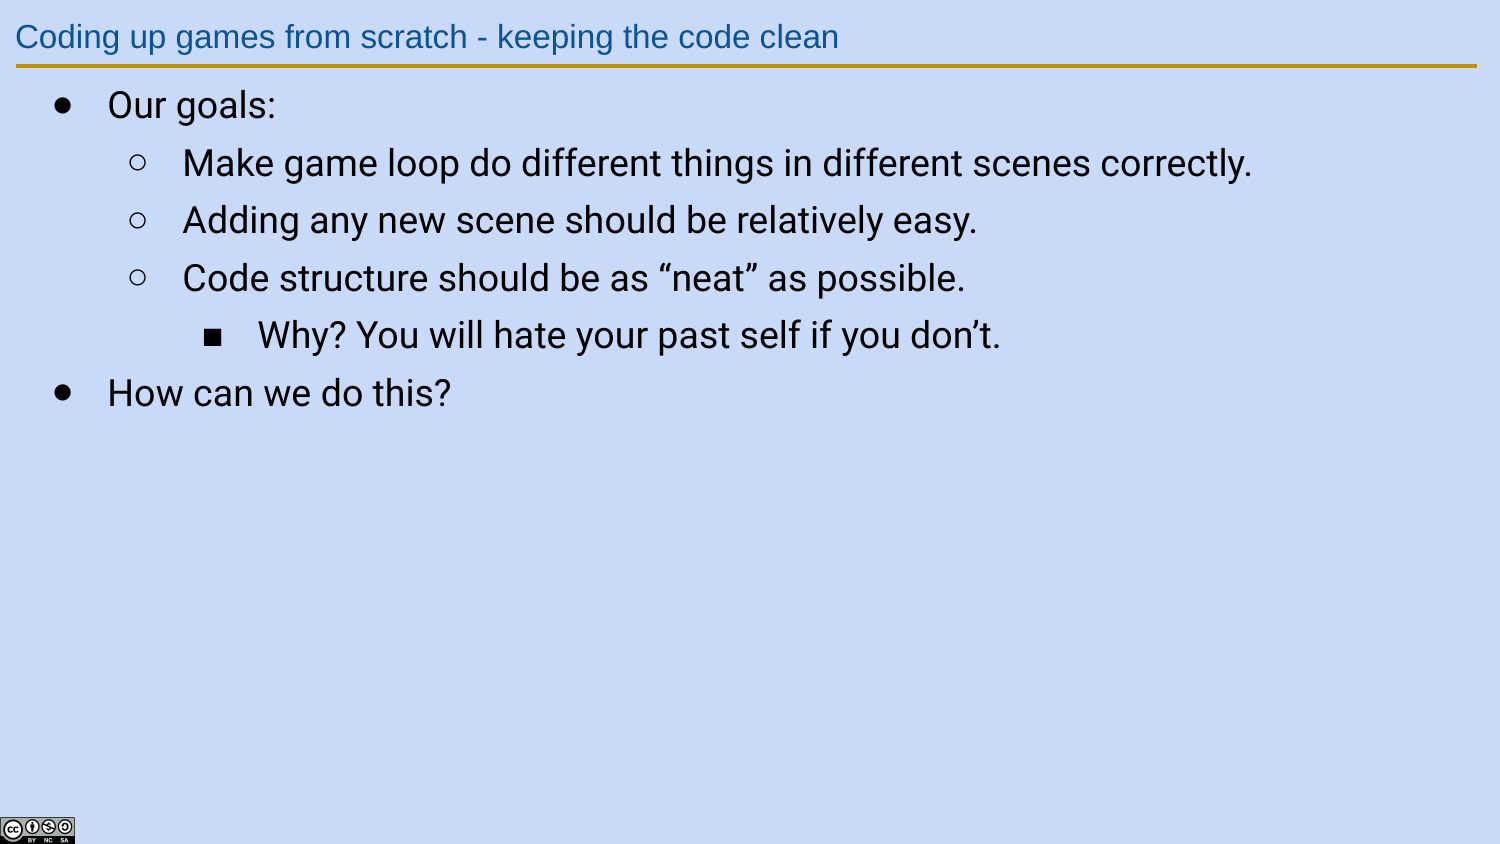

# Coding up games from scratch - keeping the code clean
Our goals:
Make game loop do different things in different scenes correctly.
Adding any new scene should be relatively easy.
Code structure should be as “neat” as possible.
Why? You will hate your past self if you don’t.
How can we do this?